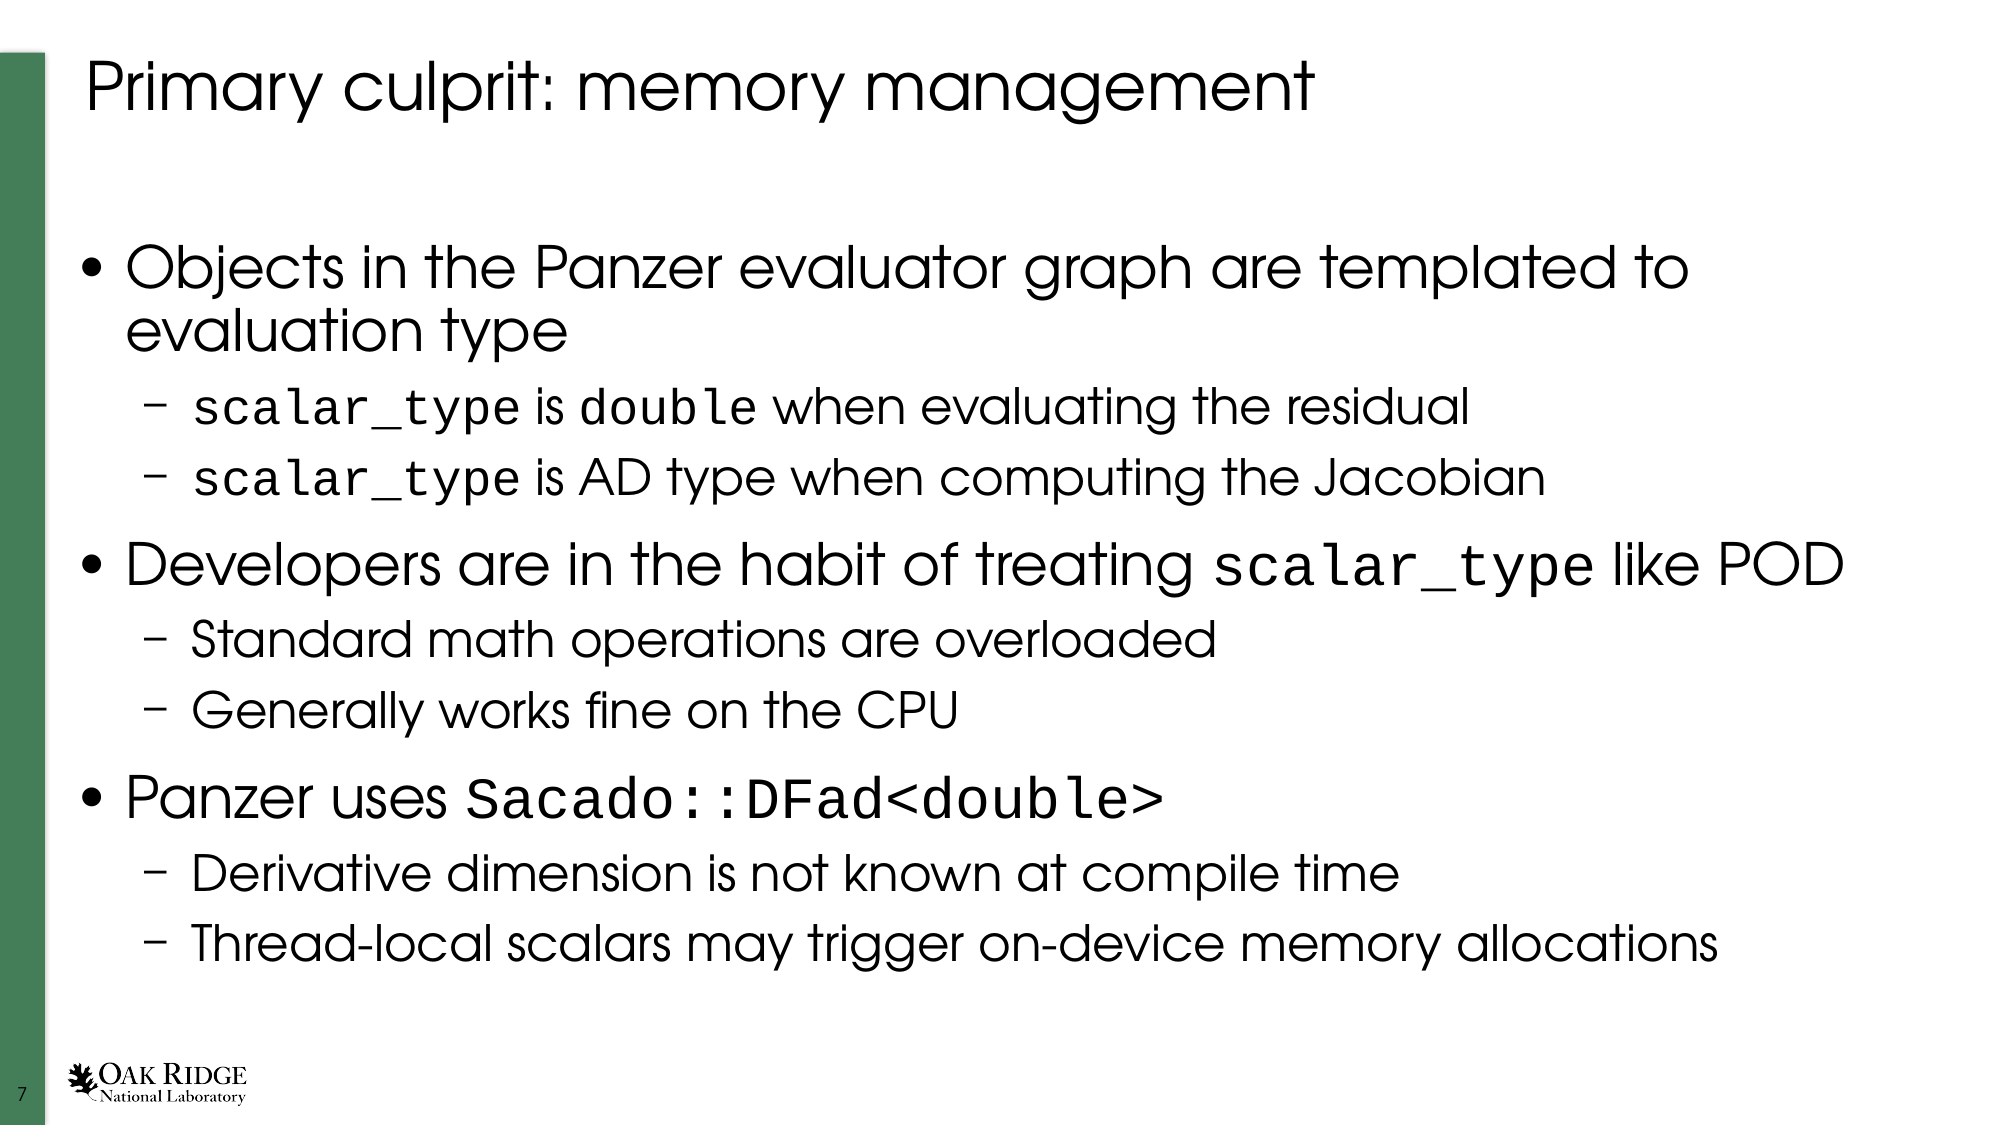

# Primary culprit: memory management
Objects in the Panzer evaluator graph are templated to evaluation type
scalar_type is double when evaluating the residual
scalar_type is AD type when computing the Jacobian
Developers are in the habit of treating scalar_type like POD
Standard math operations are overloaded
Generally works fine on the CPU
Panzer uses Sacado::DFad<double>
Derivative dimension is not known at compile time
Thread-local scalars may trigger on-device memory allocations